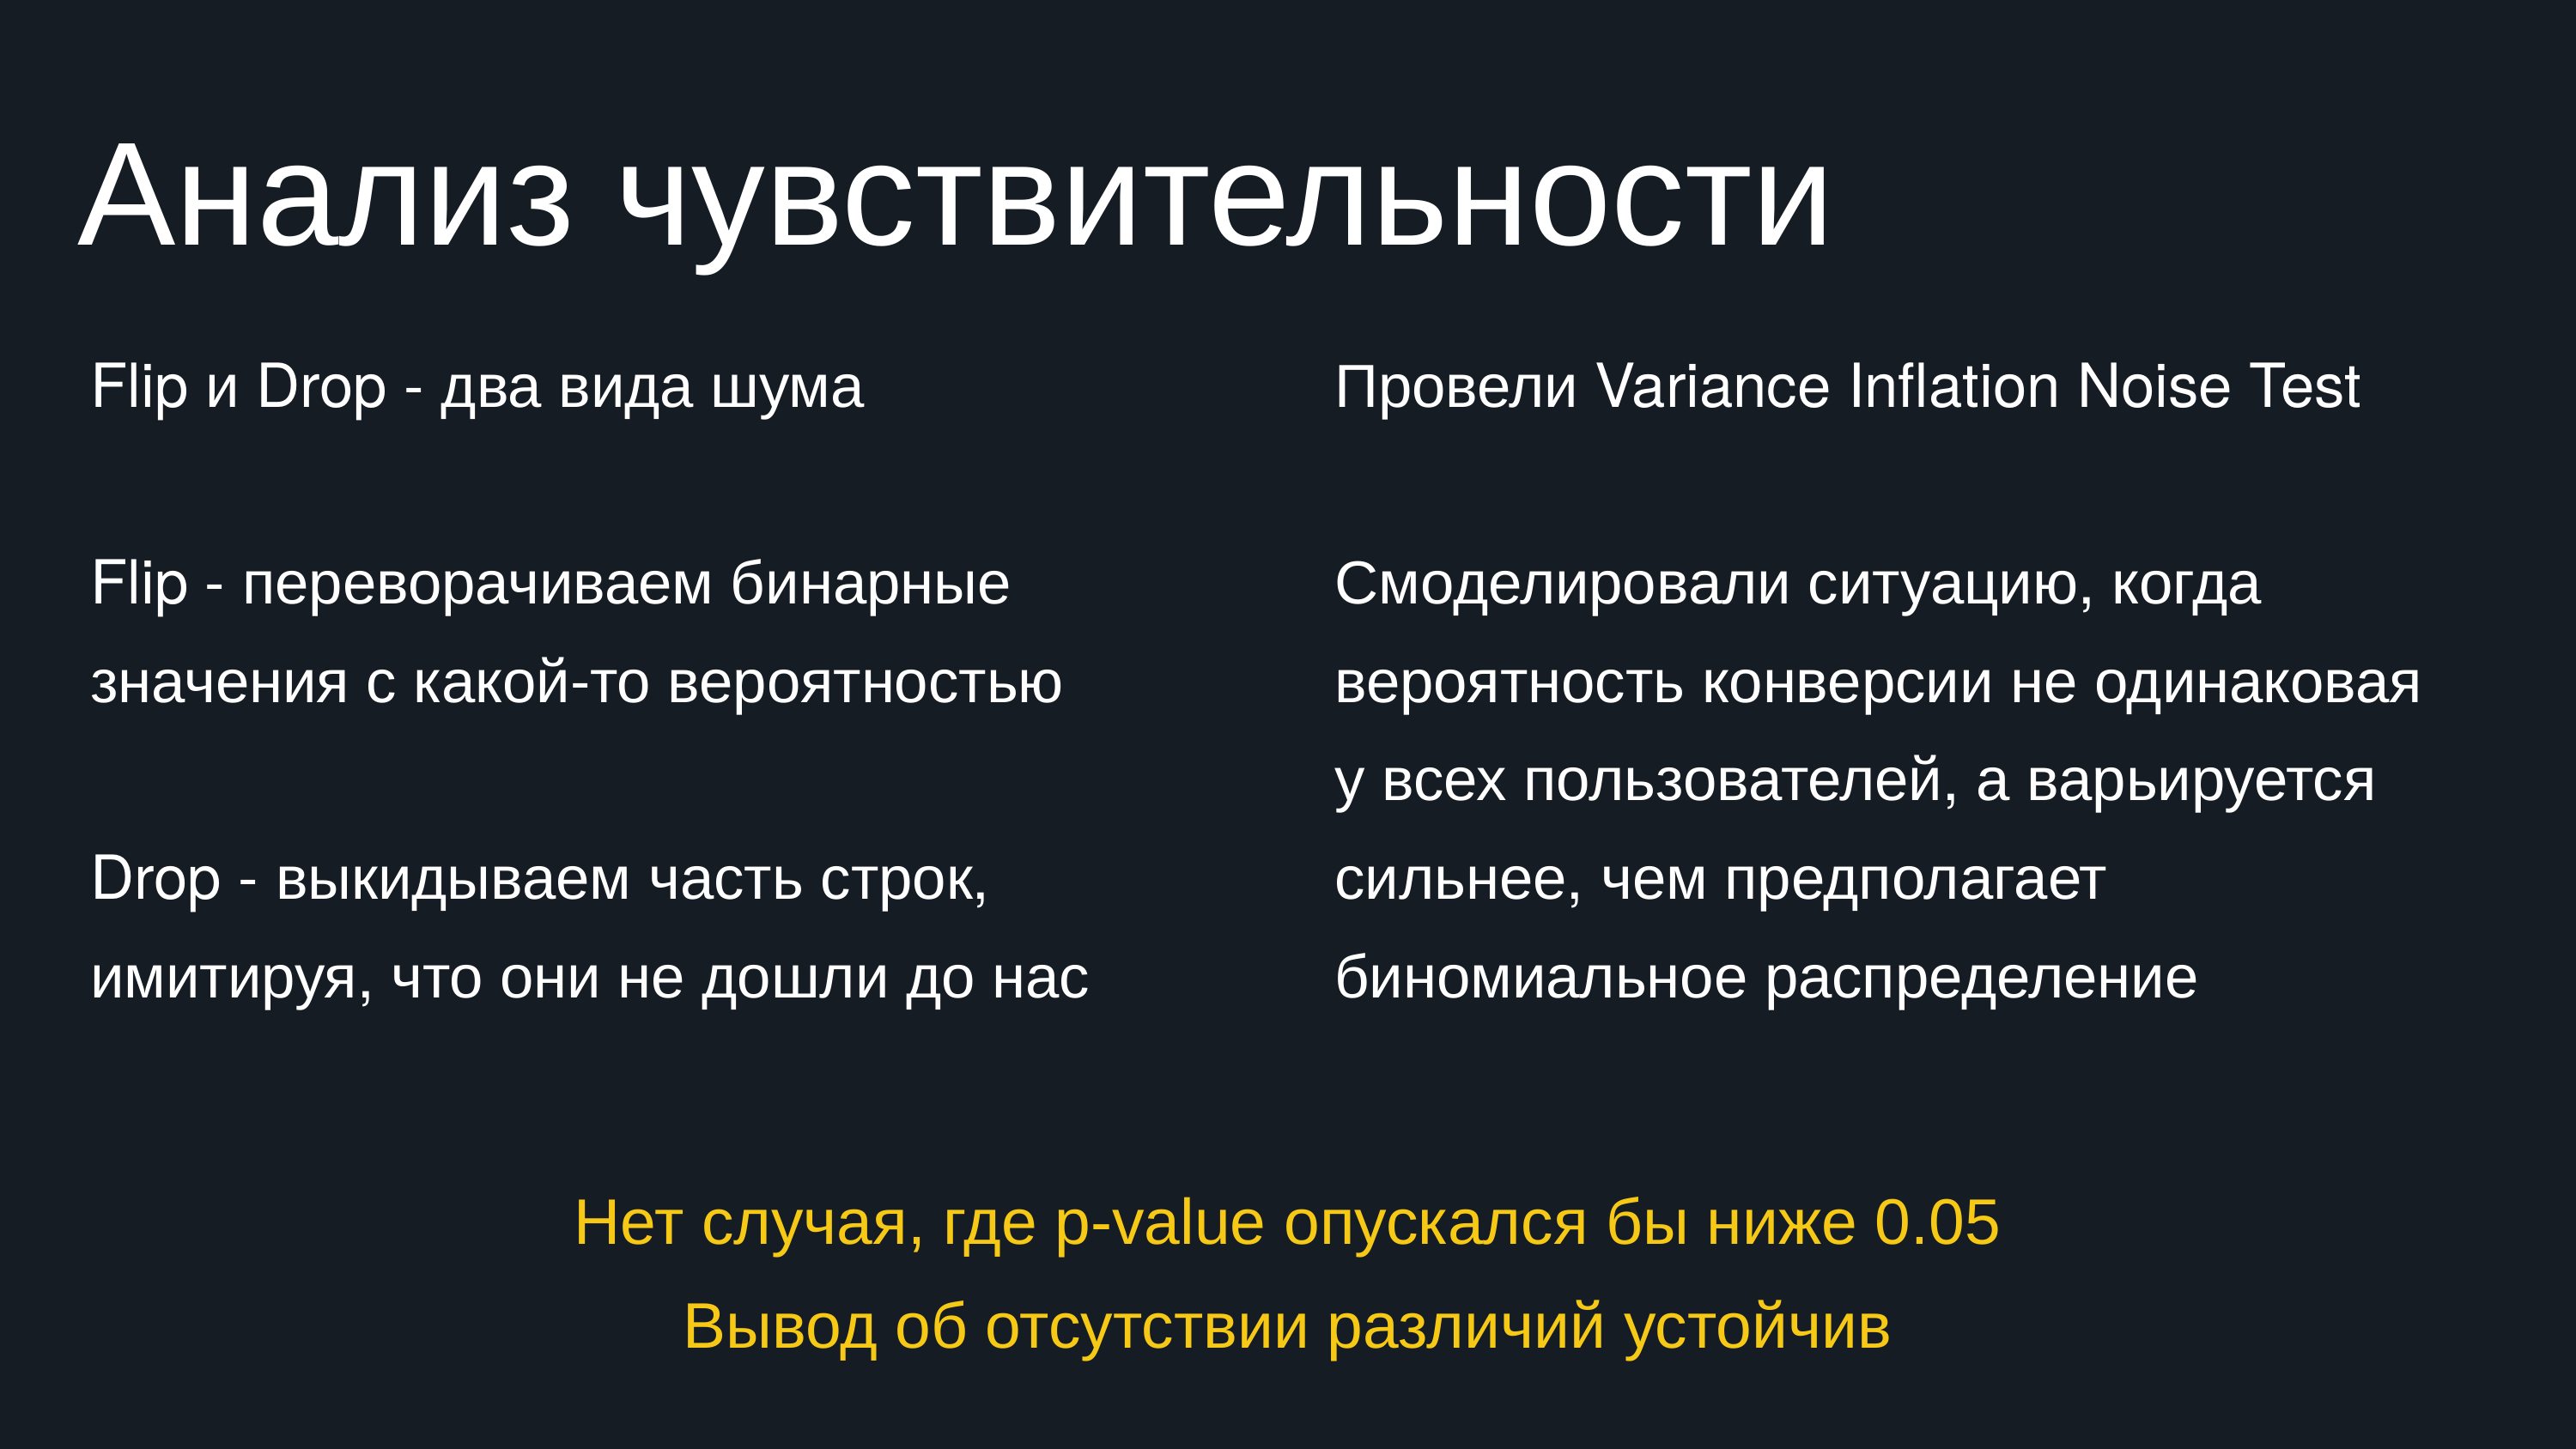

Анализ чувствительности
Flip и Drop - два вида шума

Flip - переворачиваем бинарные значения с какой-то вероятностью

Drop - выкидываем часть строк, имитируя, что они не дошли до нас
Провели Variance Inflation Noise Test

Смоделировали ситуацию, когда вероятность конверсии не одинаковая у всех пользователей, а варьируется сильнее, чем предполагает биномиальное распределение
Нет случая, где p-value опускался бы ниже 0.05
Вывод об отсутствии различий устойчив